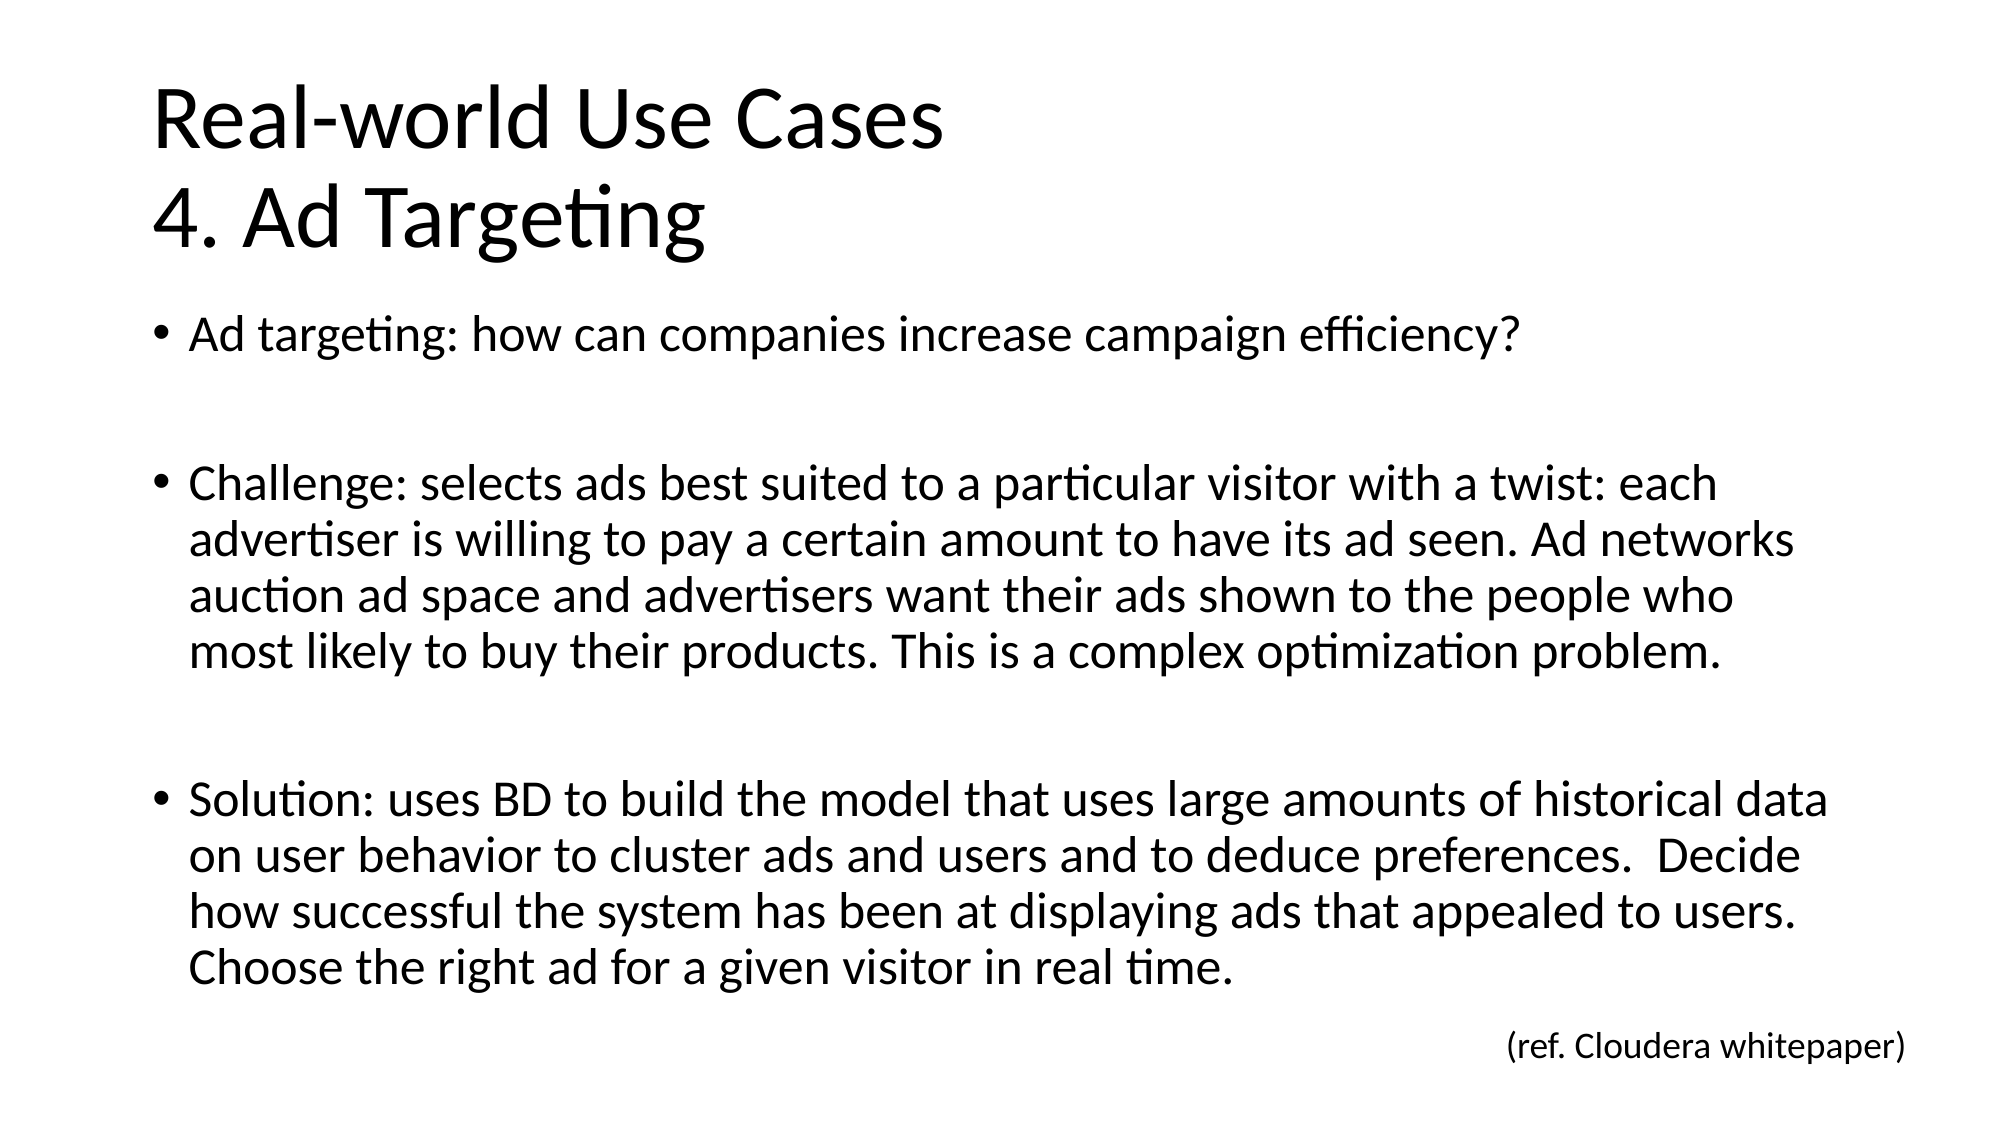

# Real-world Use Cases 4. Ad Targeting
Ad targeting: how can companies increase campaign efficiency?

Challenge: selects ads best suited to a particular visitor with a twist: each advertiser is willing to pay a certain amount to have its ad seen. Ad networks auction ad space and advertisers want their ads shown to the people who most likely to buy their products. This is a complex optimization problem.

Solution: uses BD to build the model that uses large amounts of historical data on user behavior to cluster ads and users and to deduce preferences.  Decide how successful the system has been at displaying ads that appealed to users. Choose the right ad for a given visitor in real time.
(ref. Cloudera whitepaper)